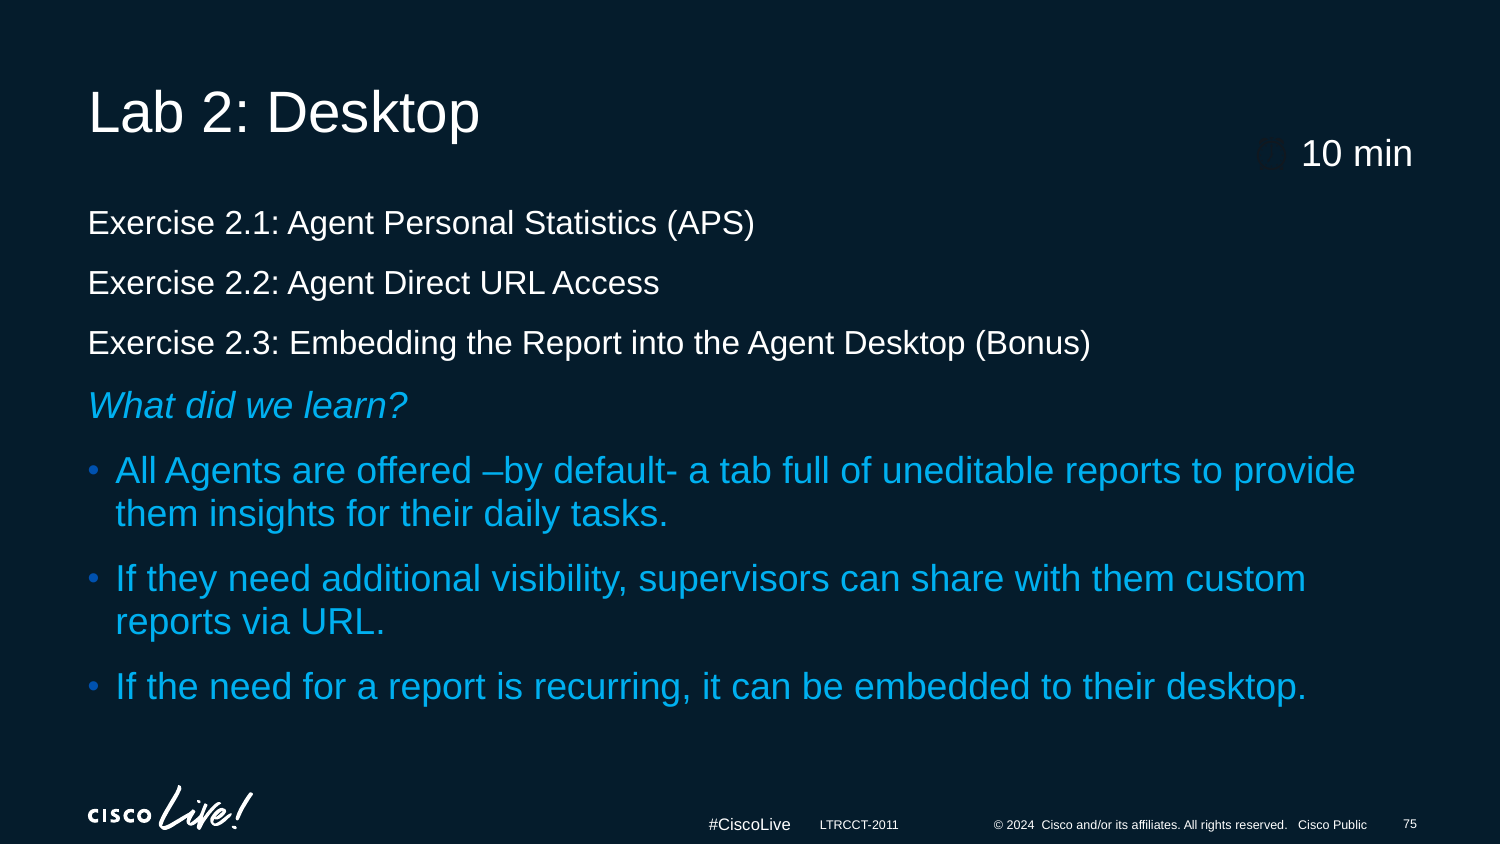

# Lab 2: Desktop
⏰ 10 min
Exercise 2.1: Agent Personal Statistics (APS)
Exercise 2.2: Agent Direct URL Access
Exercise 2.3: Embedding the Report into the Agent Desktop (Bonus)
What did we learn?
All Agents are offered –by default- a tab full of uneditable reports to provide them insights for their daily tasks.
If they need additional visibility, supervisors can share with them custom reports via URL.
If the need for a report is recurring, it can be embedded to their desktop.

75
LTRCCT-2011